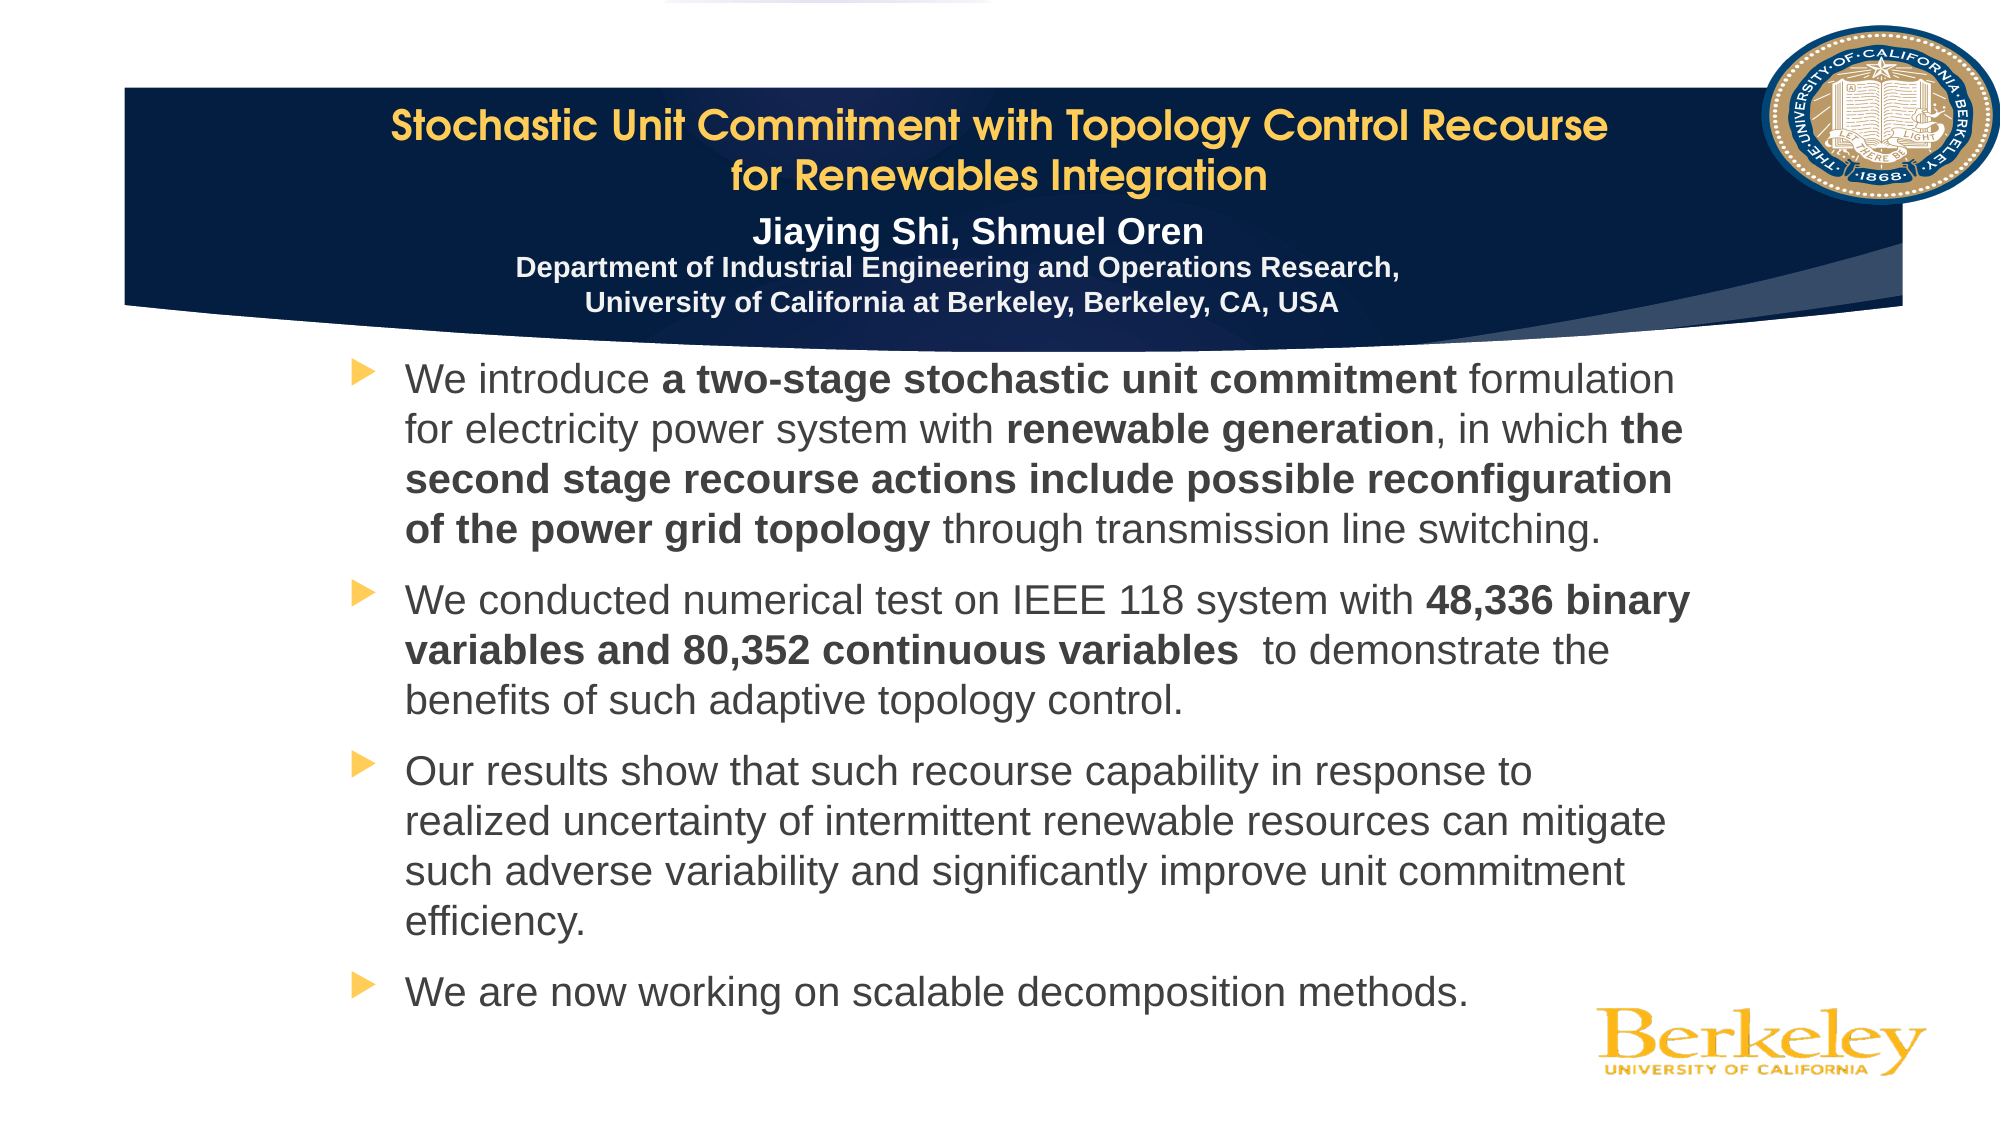

# Stochastic Unit Commitment with Topology Control Recourse for Renewables Integration
Jiaying Shi, Shmuel Oren
Department of Industrial Engineering and Operations Research,
 University of California at Berkeley, Berkeley, CA, USA

We introduce a two-stage stochastic unit commitment formulation for electricity power system with renewable generation, in which the second stage recourse actions include possible reconfiguration of the power grid topology through transmission line switching.
We conducted numerical test on IEEE 118 system with 48,336 binary variables and 80,352 continuous variables  to demonstrate the benefits of such adaptive topology control.
Our results show that such recourse capability in response to realized uncertainty of intermittent renewable resources can mitigate such adverse variability and significantly improve unit commitment efficiency.
We are now working on scalable decomposition methods.